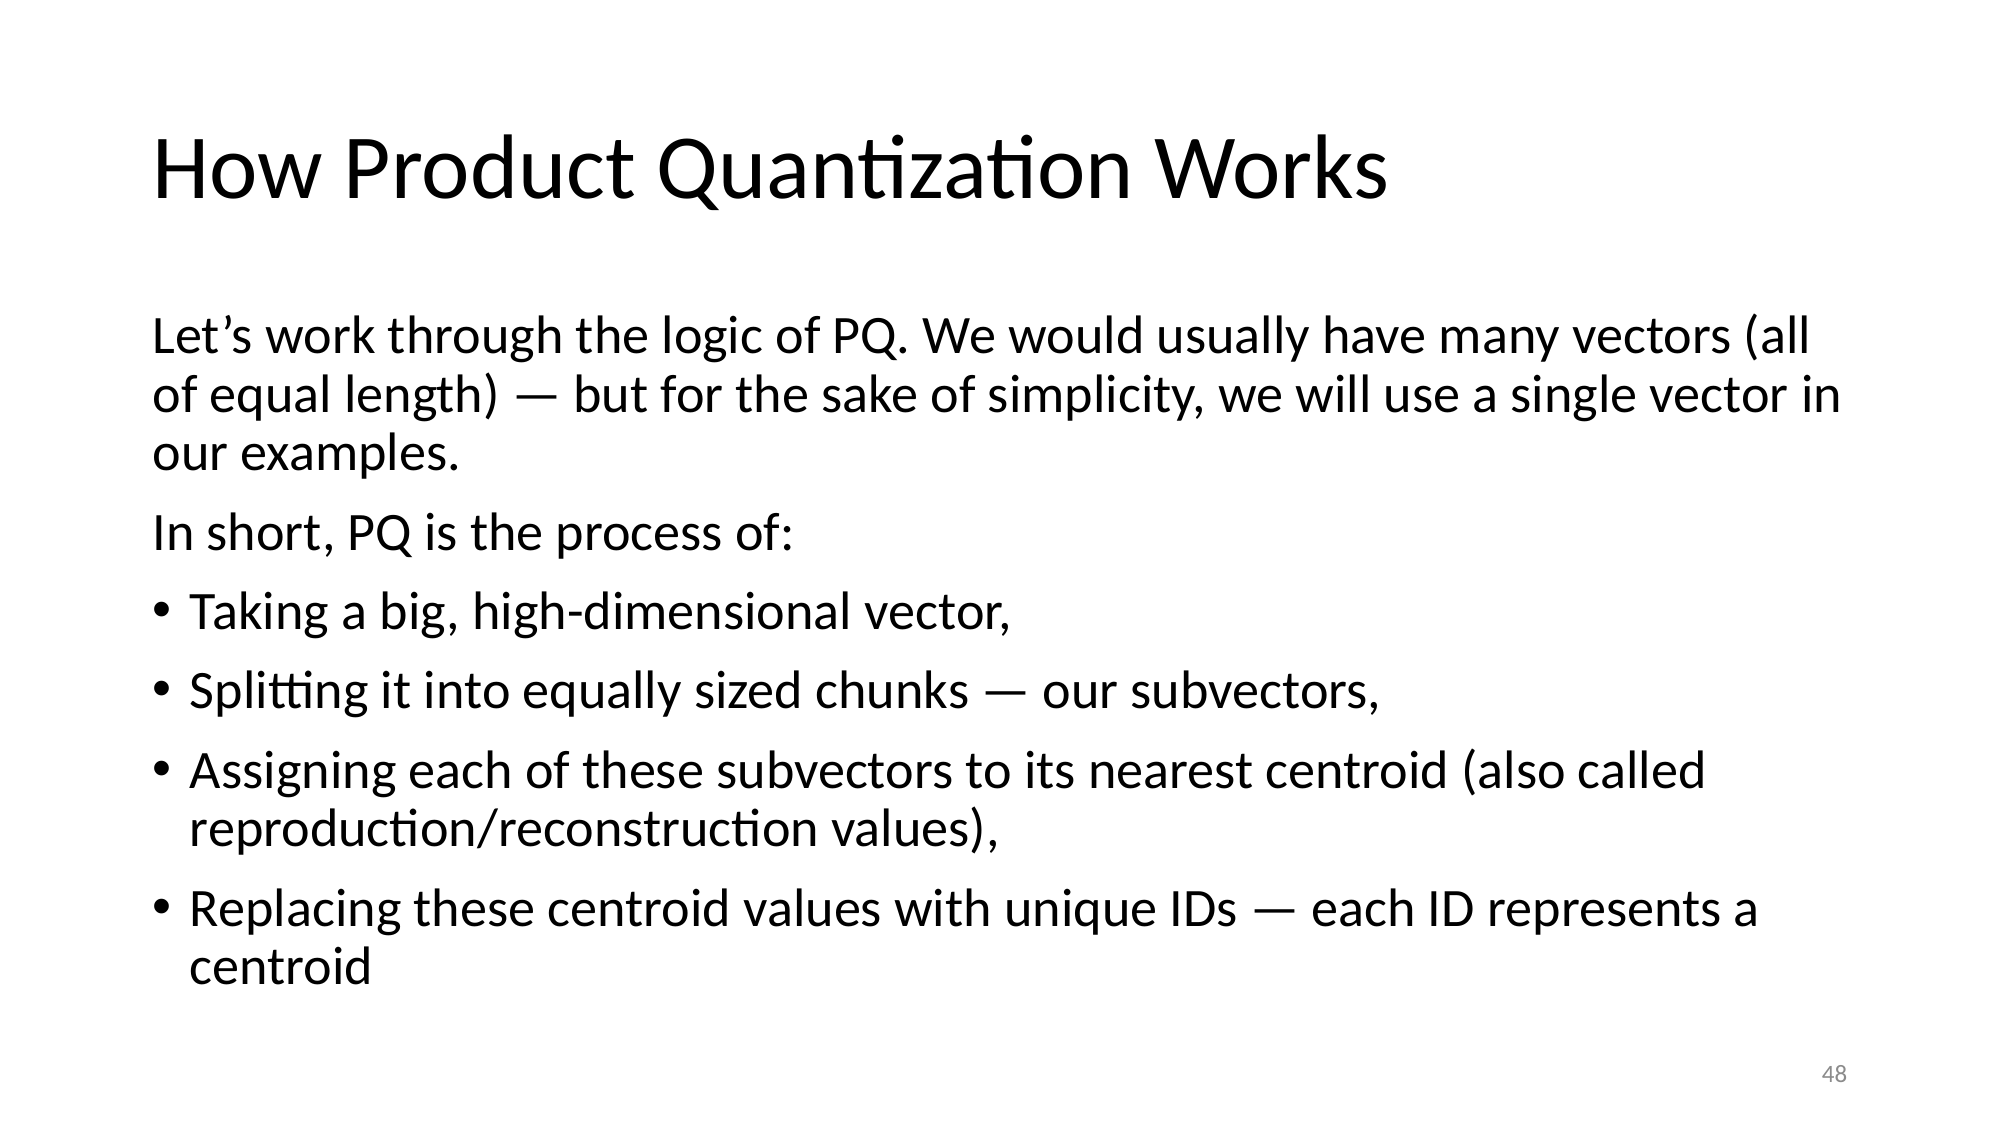

# How Product Quantization Works
Let’s work through the logic of PQ. We would usually have many vectors (all of equal length) — but for the sake of simplicity, we will use a single vector in our examples.
In short, PQ is the process of:
Taking a big, high-dimensional vector,
Splitting it into equally sized chunks — our subvectors,
Assigning each of these subvectors to its nearest centroid (also called reproduction/reconstruction values),
Replacing these centroid values with unique IDs — each ID represents a centroid

48